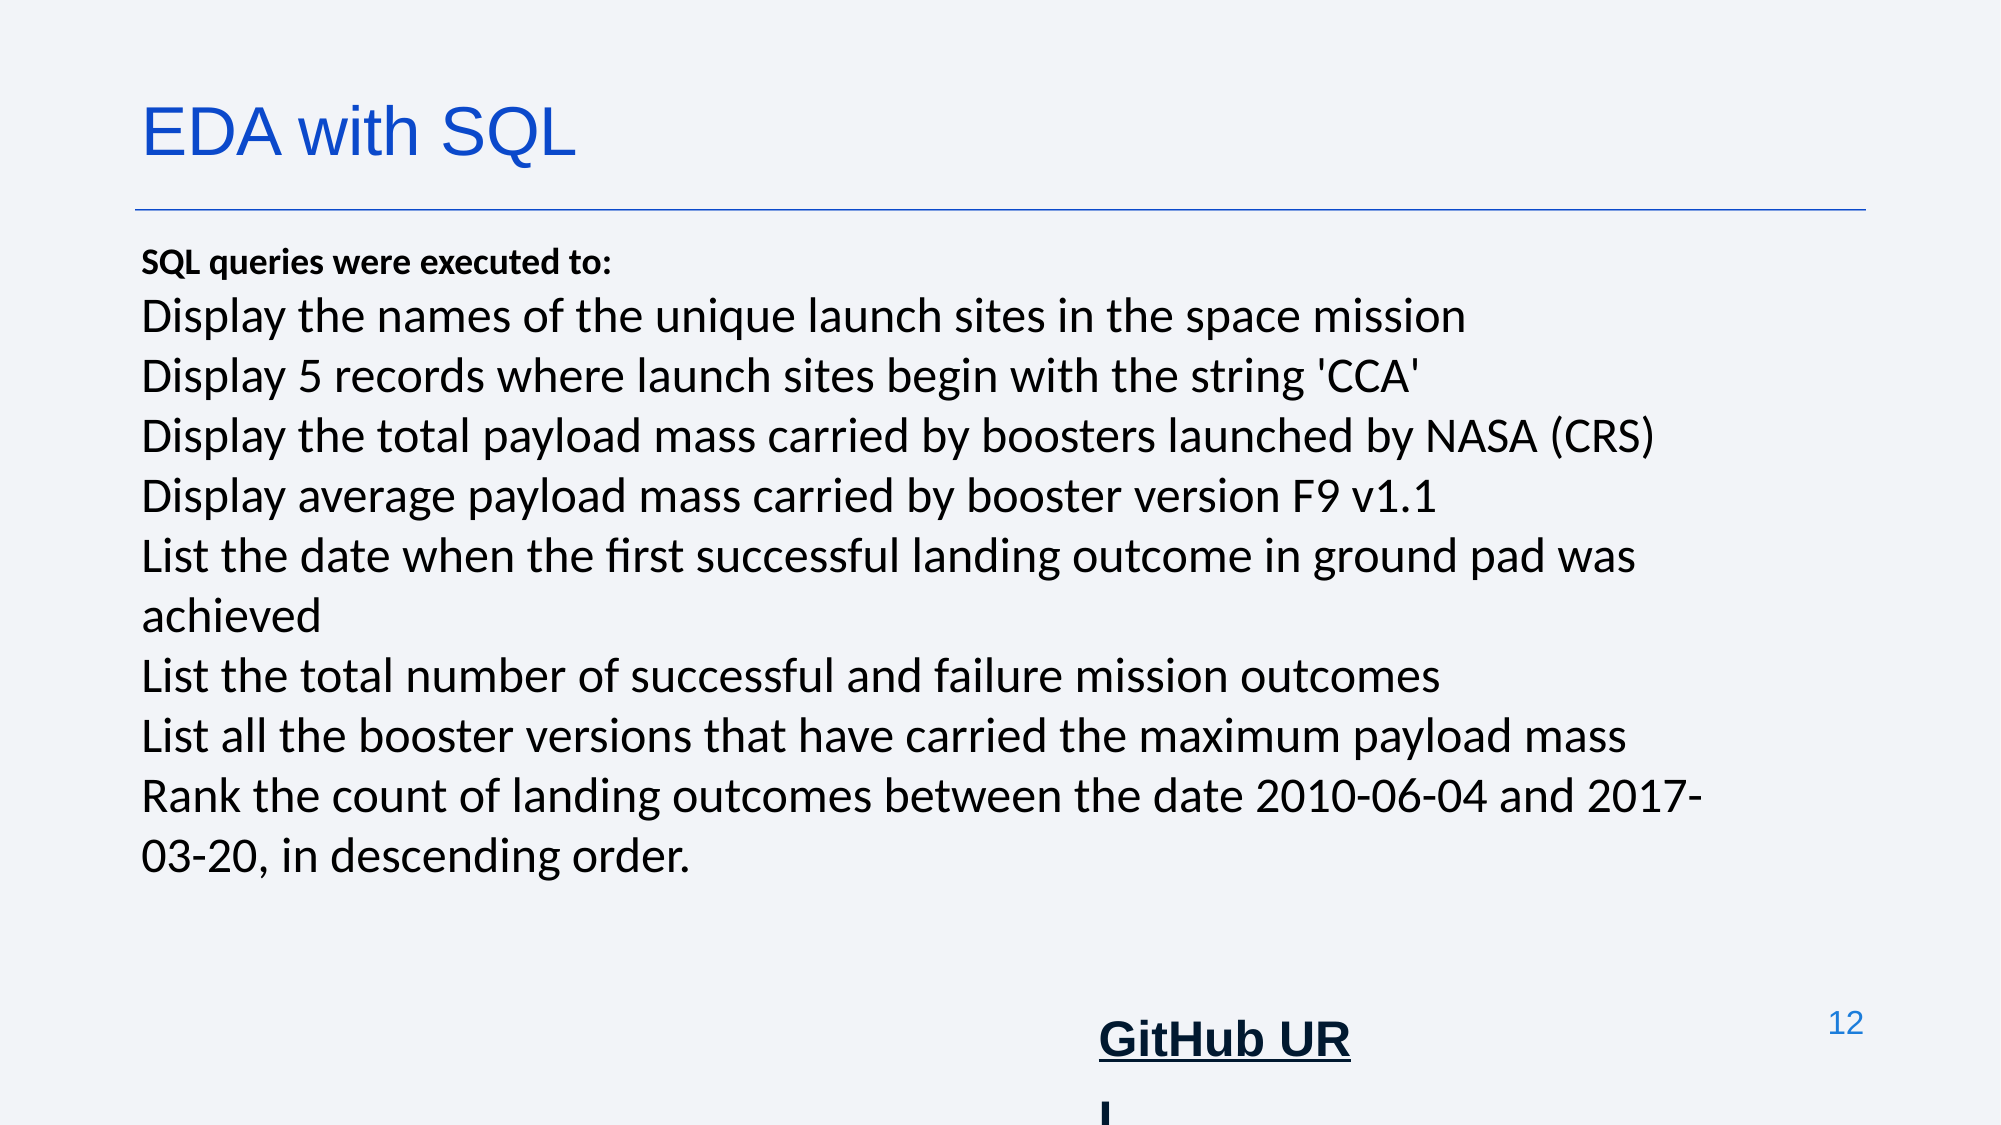

EDA with SQL
SQL queries were executed to:
Display the names of the unique launch sites in the space mission
Display 5 records where launch sites begin with the string 'CCA'
Display the total payload mass carried by boosters launched by NASA (CRS)
Display average payload mass carried by booster version F9 v1.1
List the date when the first successful landing outcome in ground pad was achieved
List the total number of successful and failure mission outcomes
List all the booster versions that have carried the maximum payload mass
Rank the count of landing outcomes between the date 2010-06-04 and 2017-03-20, in descending order.

GitHub URL
12